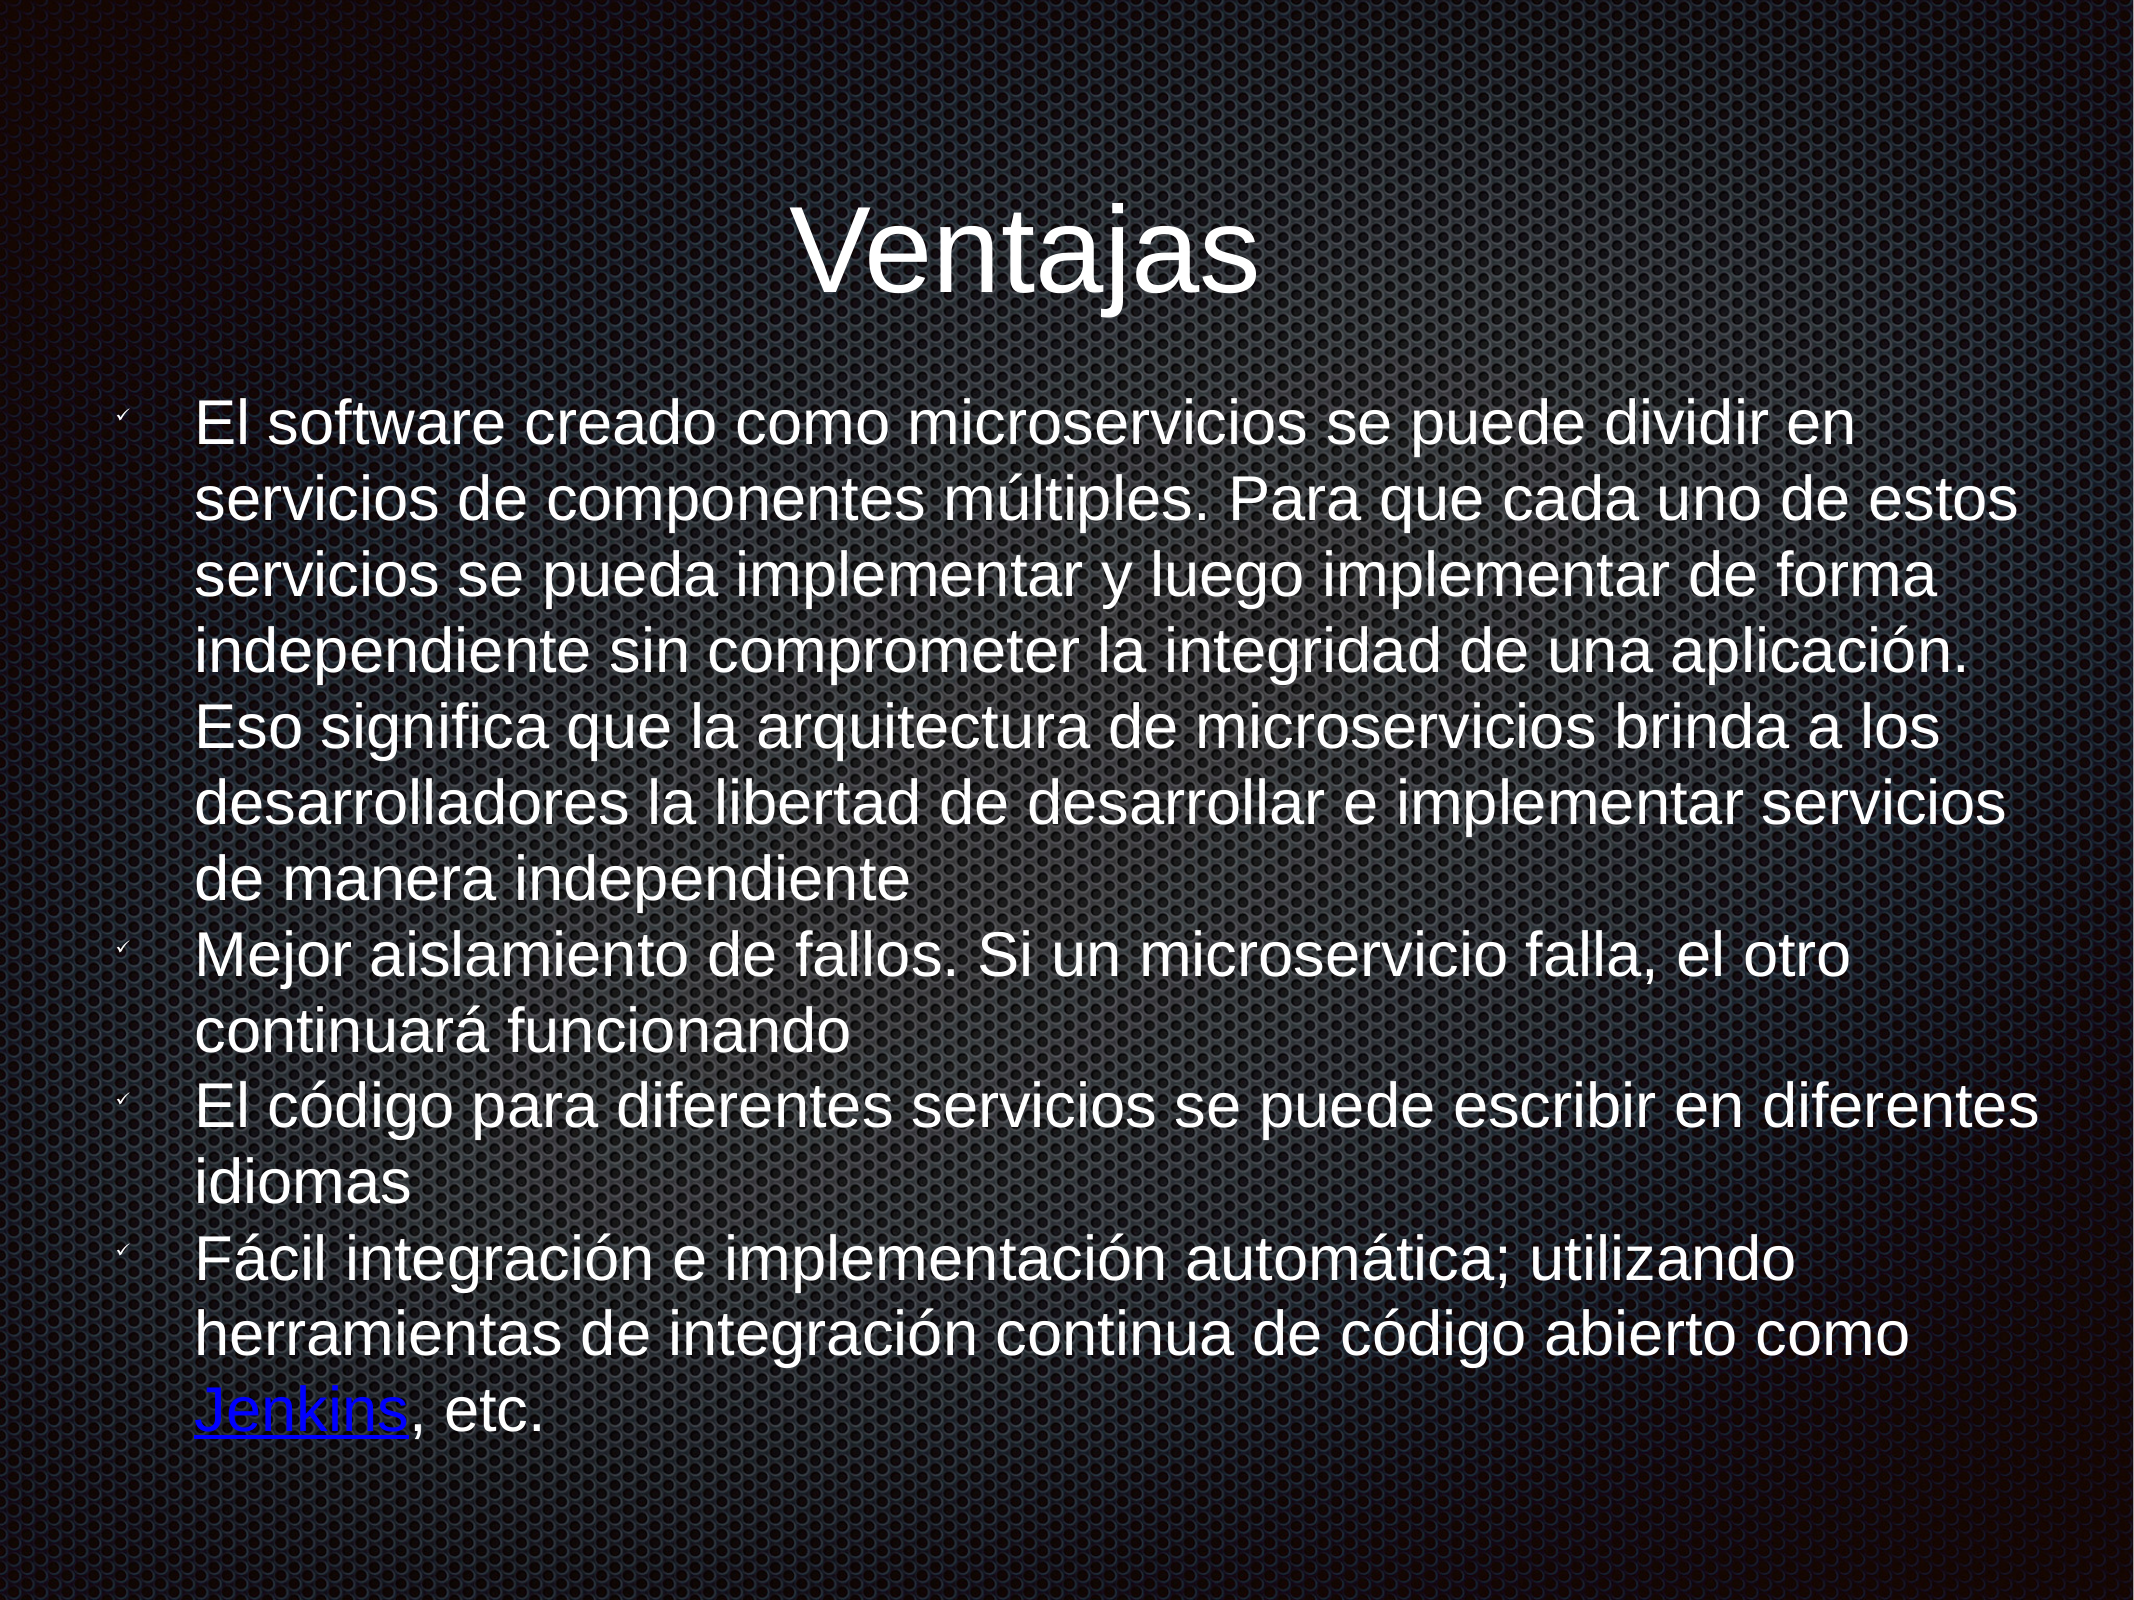

# Ventajas
El software creado como microservicios se puede dividir en servicios de componentes múltiples. Para que cada uno de estos servicios se pueda implementar y luego implementar de forma independiente sin comprometer la integridad de una aplicación. Eso significa que la arquitectura de microservicios brinda a los desarrolladores la libertad de desarrollar e implementar servicios de manera independiente
Mejor aislamiento de fallos. Si un microservicio falla, el otro continuará funcionando
El código para diferentes servicios se puede escribir en diferentes idiomas
Fácil integración e implementación automática; utilizando herramientas de integración continua de código abierto como Jenkins, etc.